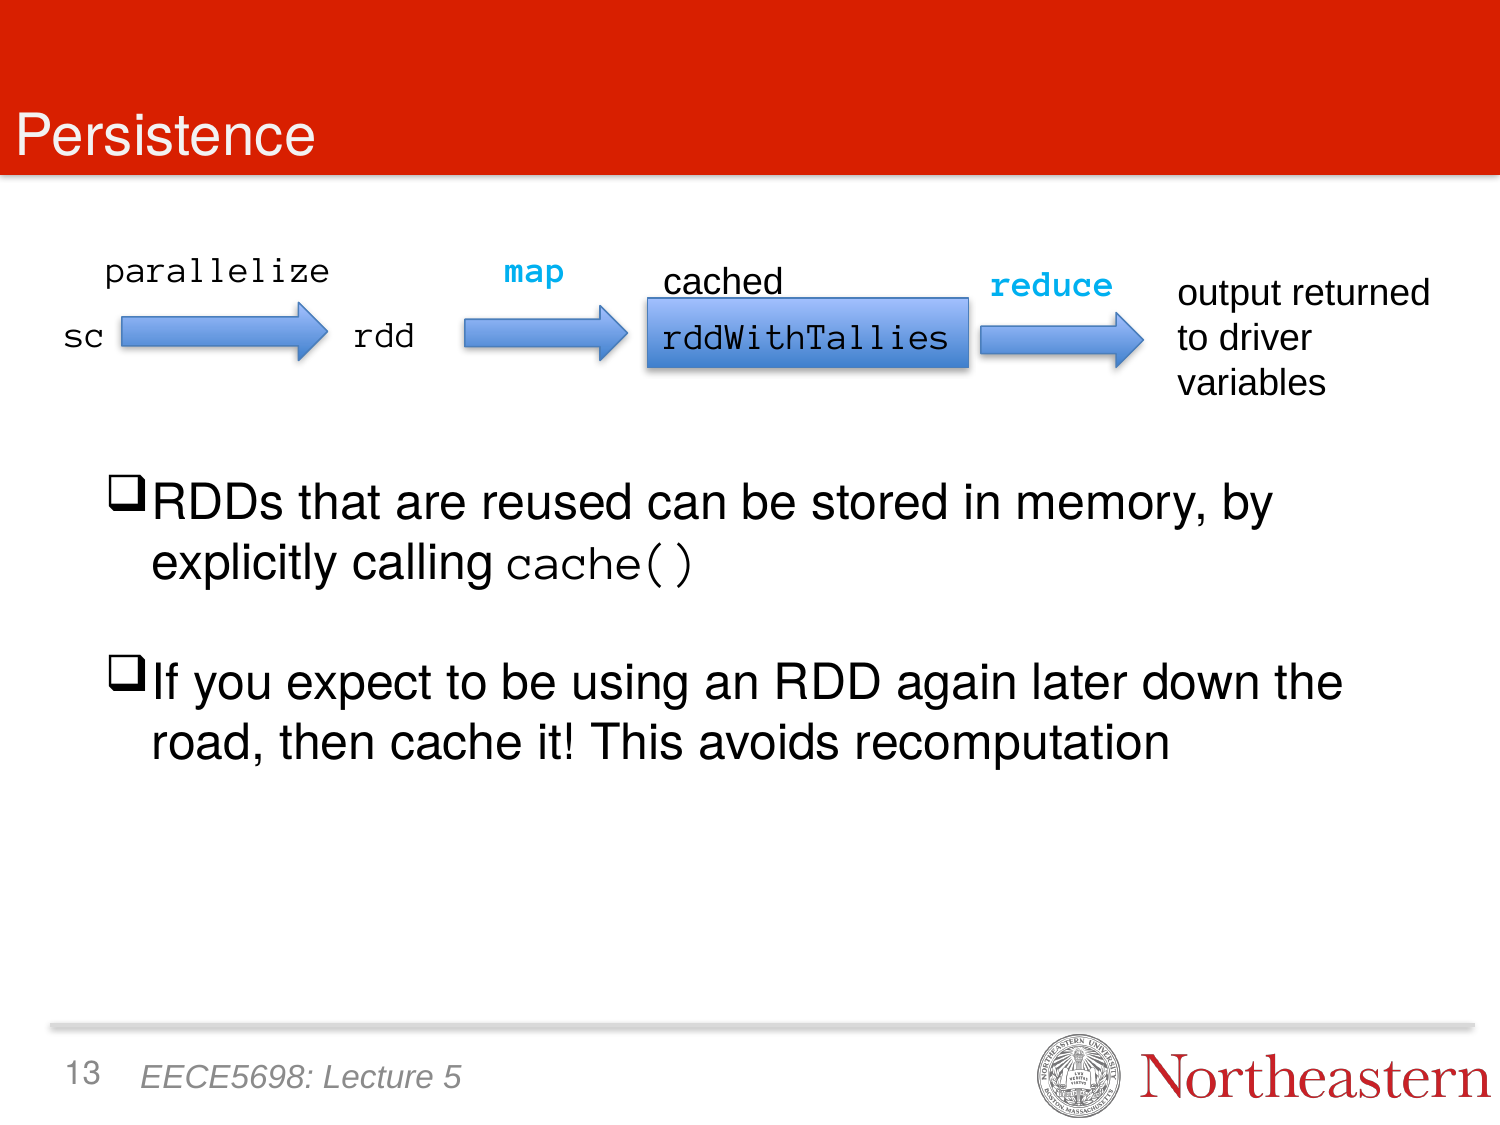

# Persistence
parallelize
map
cached
reduce
output returned to driver variables

sc
rdd
rddWithTallies

RDDs that are reused can be stored in memory, by explicitly calling cache()

If you expect to be using an RDD again later down the road, then cache it! This avoids recomputation

13
EECE5698: Lecture 5